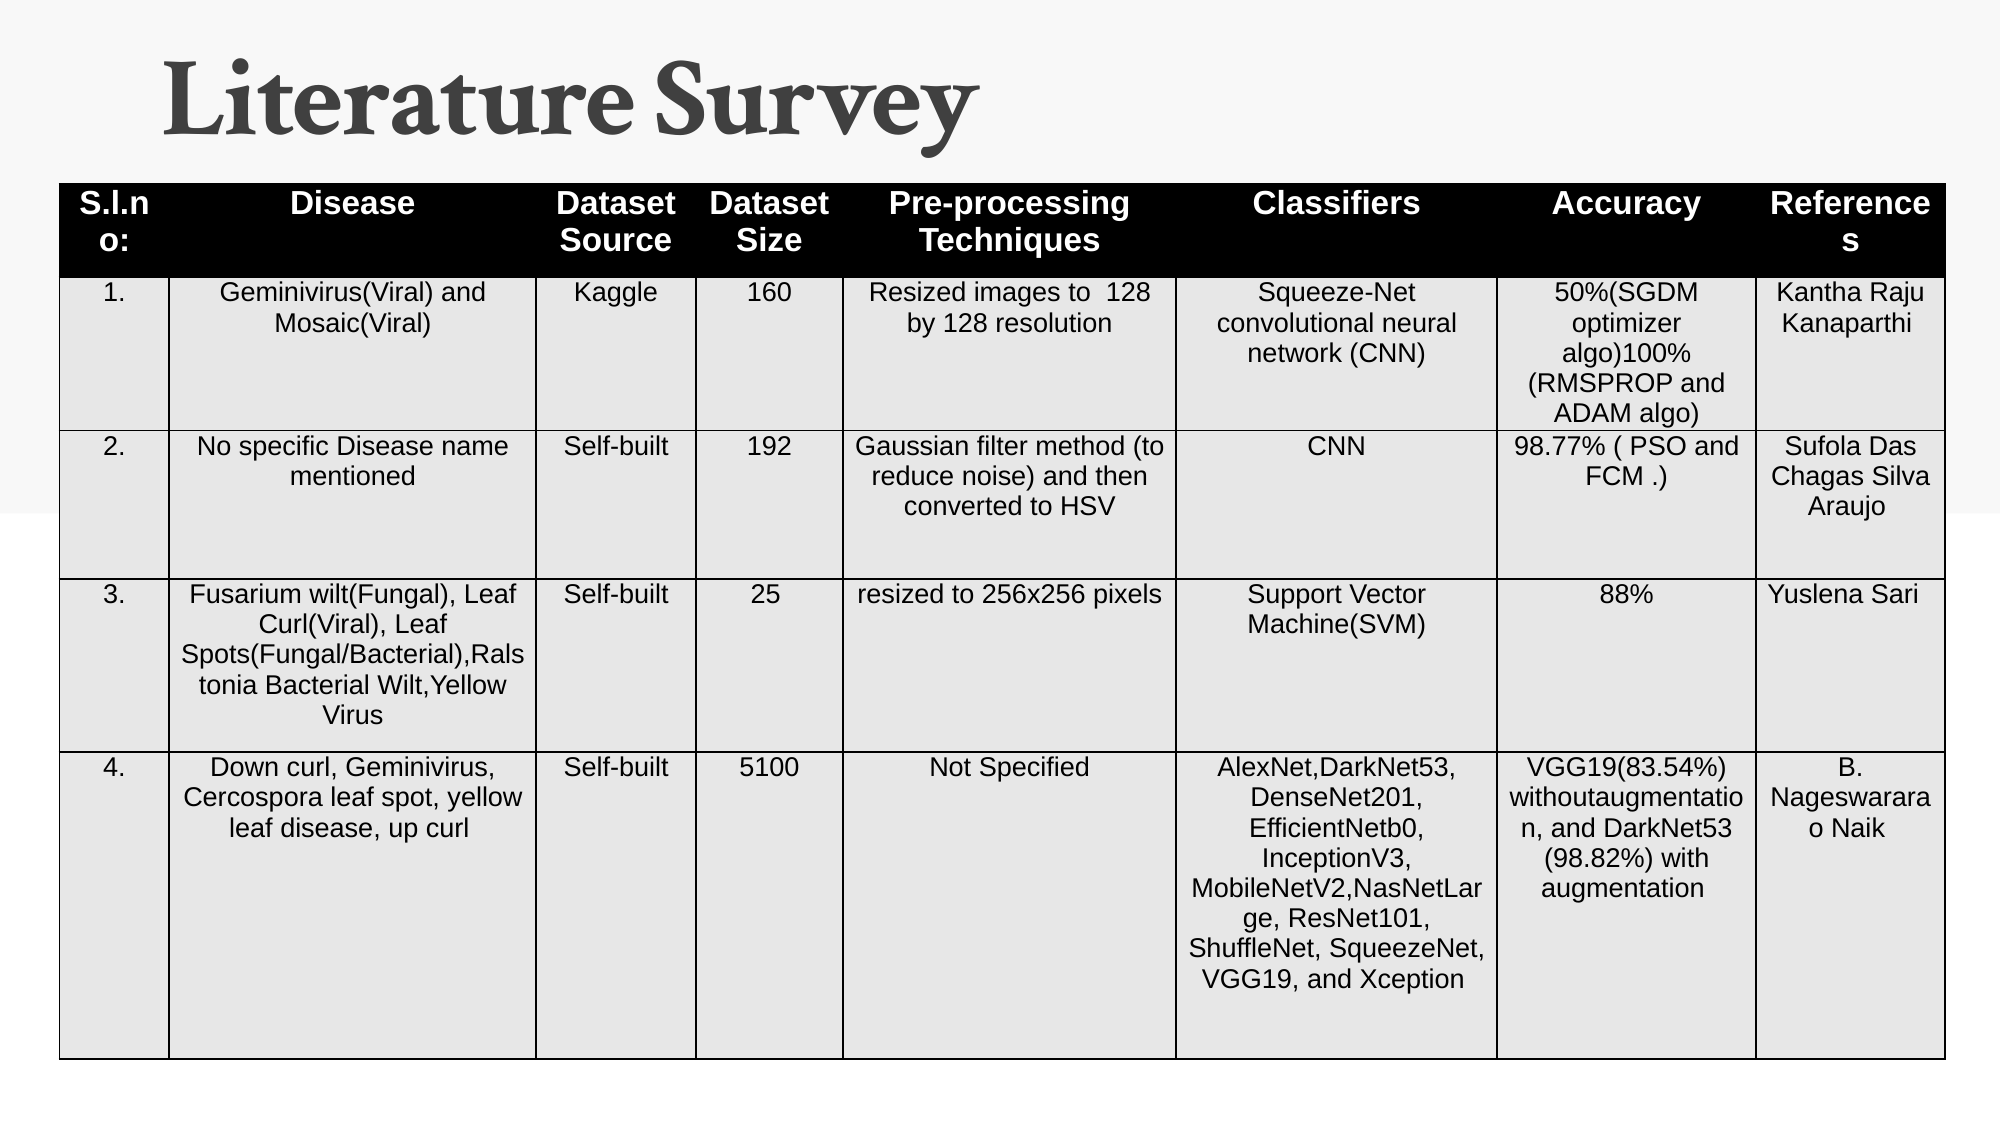

# Literature Survey
| S.l.no: | Disease | Dataset Source | Dataset Size | Pre-processing Techniques | Classifiers | Accuracy | References |
| --- | --- | --- | --- | --- | --- | --- | --- |
| 1. | Geminivirus(Viral) and Mosaic(Viral) | Kaggle | 160 | Resized images to 128 by 128 resolution | Squeeze-Net convolutional neural network (CNN) | 50%(SGDM optimizer algo)100%(RMSPROP and ADAM algo) | Kantha Raju Kanaparthi |
| 2. | No specific Disease name mentioned | Self-built | 192 | Gaussian filter method (to reduce noise) and then converted to HSV | CNN | 98.77% ( PSO and FCM .) | Sufola Das Chagas Silva Araujo |
| 3. | Fusarium wilt(Fungal), Leaf Curl(Viral), Leaf Spots(Fungal/Bacterial),Ralstonia Bacterial Wilt,Yellow Virus | Self-built | 25 | resized to 256x256 pixels | Support Vector Machine(SVM) | 88% | Yuslena Sari |
| 4. | Down curl, Geminivirus, Cercospora leaf spot, yellow leaf disease, up curl | Self-built | 5100 | Not Specified | AlexNet,DarkNet53, DenseNet201, EfficientNetb0, InceptionV3, MobileNetV2,NasNetLarge, ResNet101, ShuffleNet, SqueezeNet, VGG19, and Xception | VGG19(83.54%) withoutaugmentation, and DarkNet53 (98.82%) with augmentation | B. Nageswararao Naik |